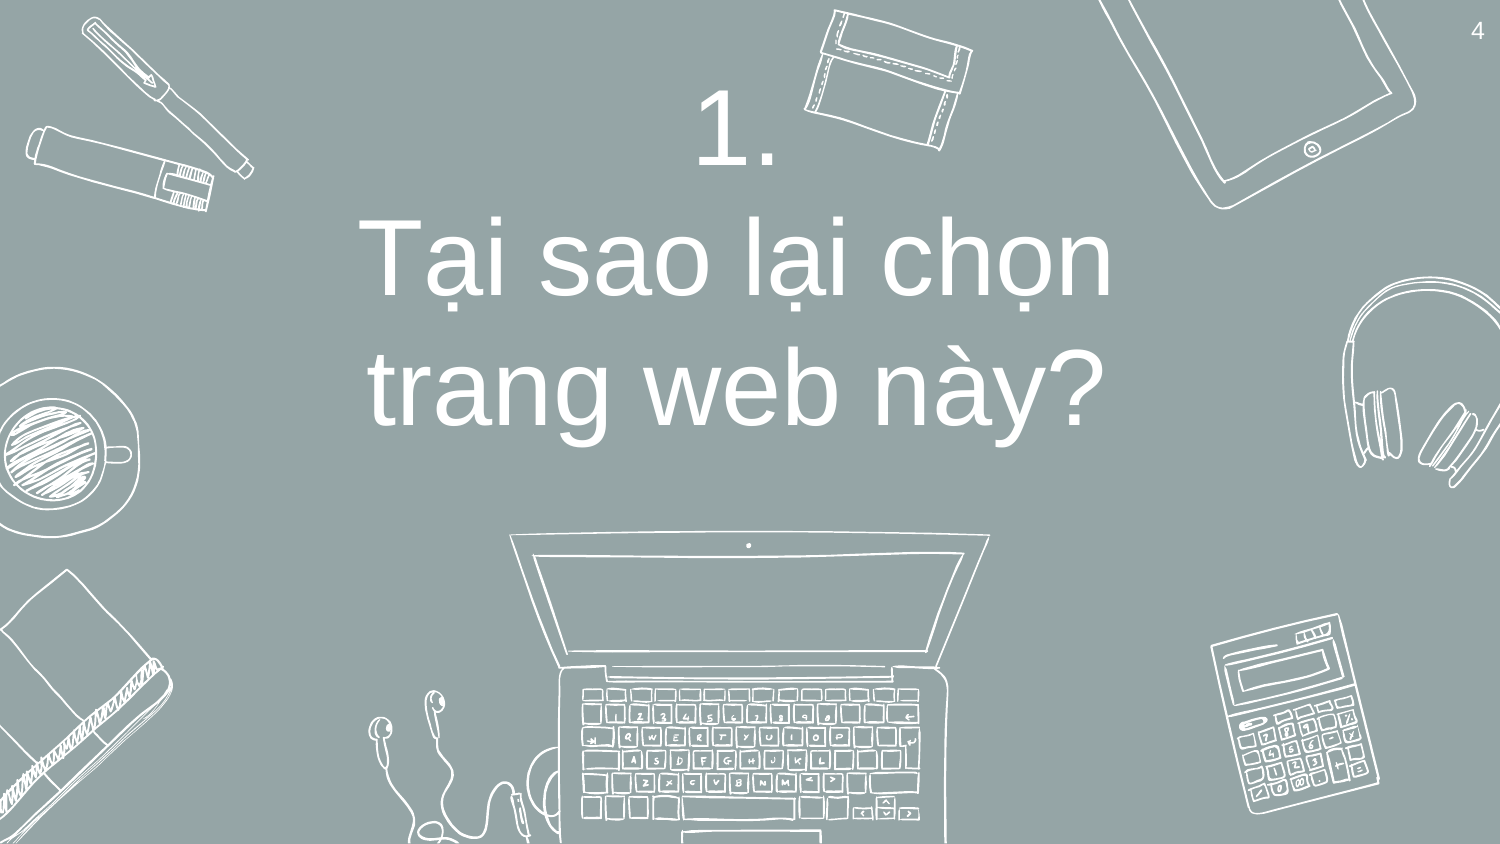

4
# 1.
Tại sao lại chọn trang web này?